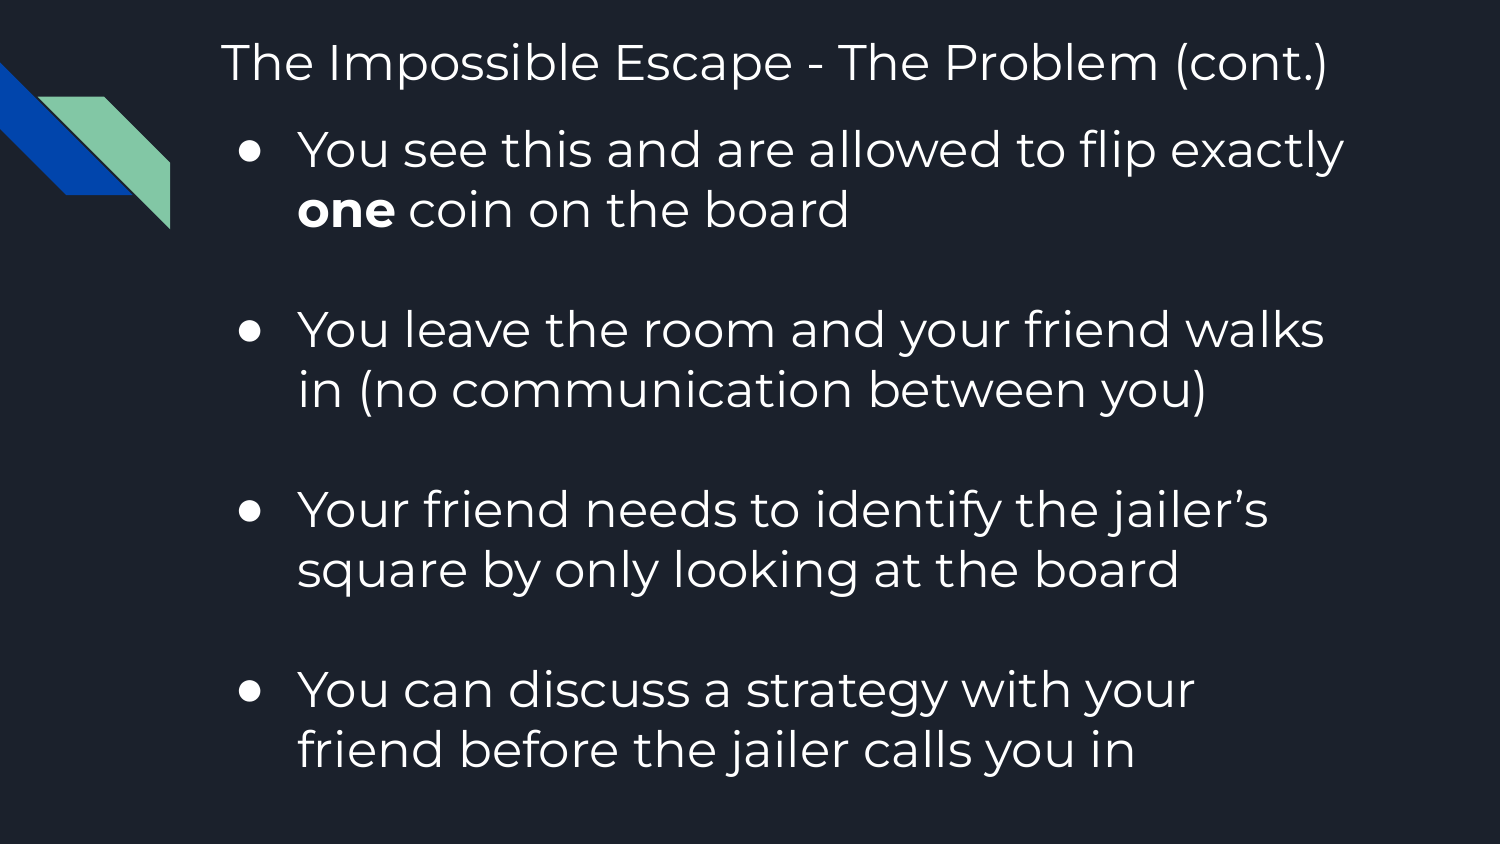

The Impossible Escape - The Problem (cont.)
# You see this and are allowed to flip exactly one coin on the board
You leave the room and your friend walks in (no communication between you)
Your friend needs to identify the jailer’s square by only looking at the board
You can discuss a strategy with your friend before the jailer calls you in